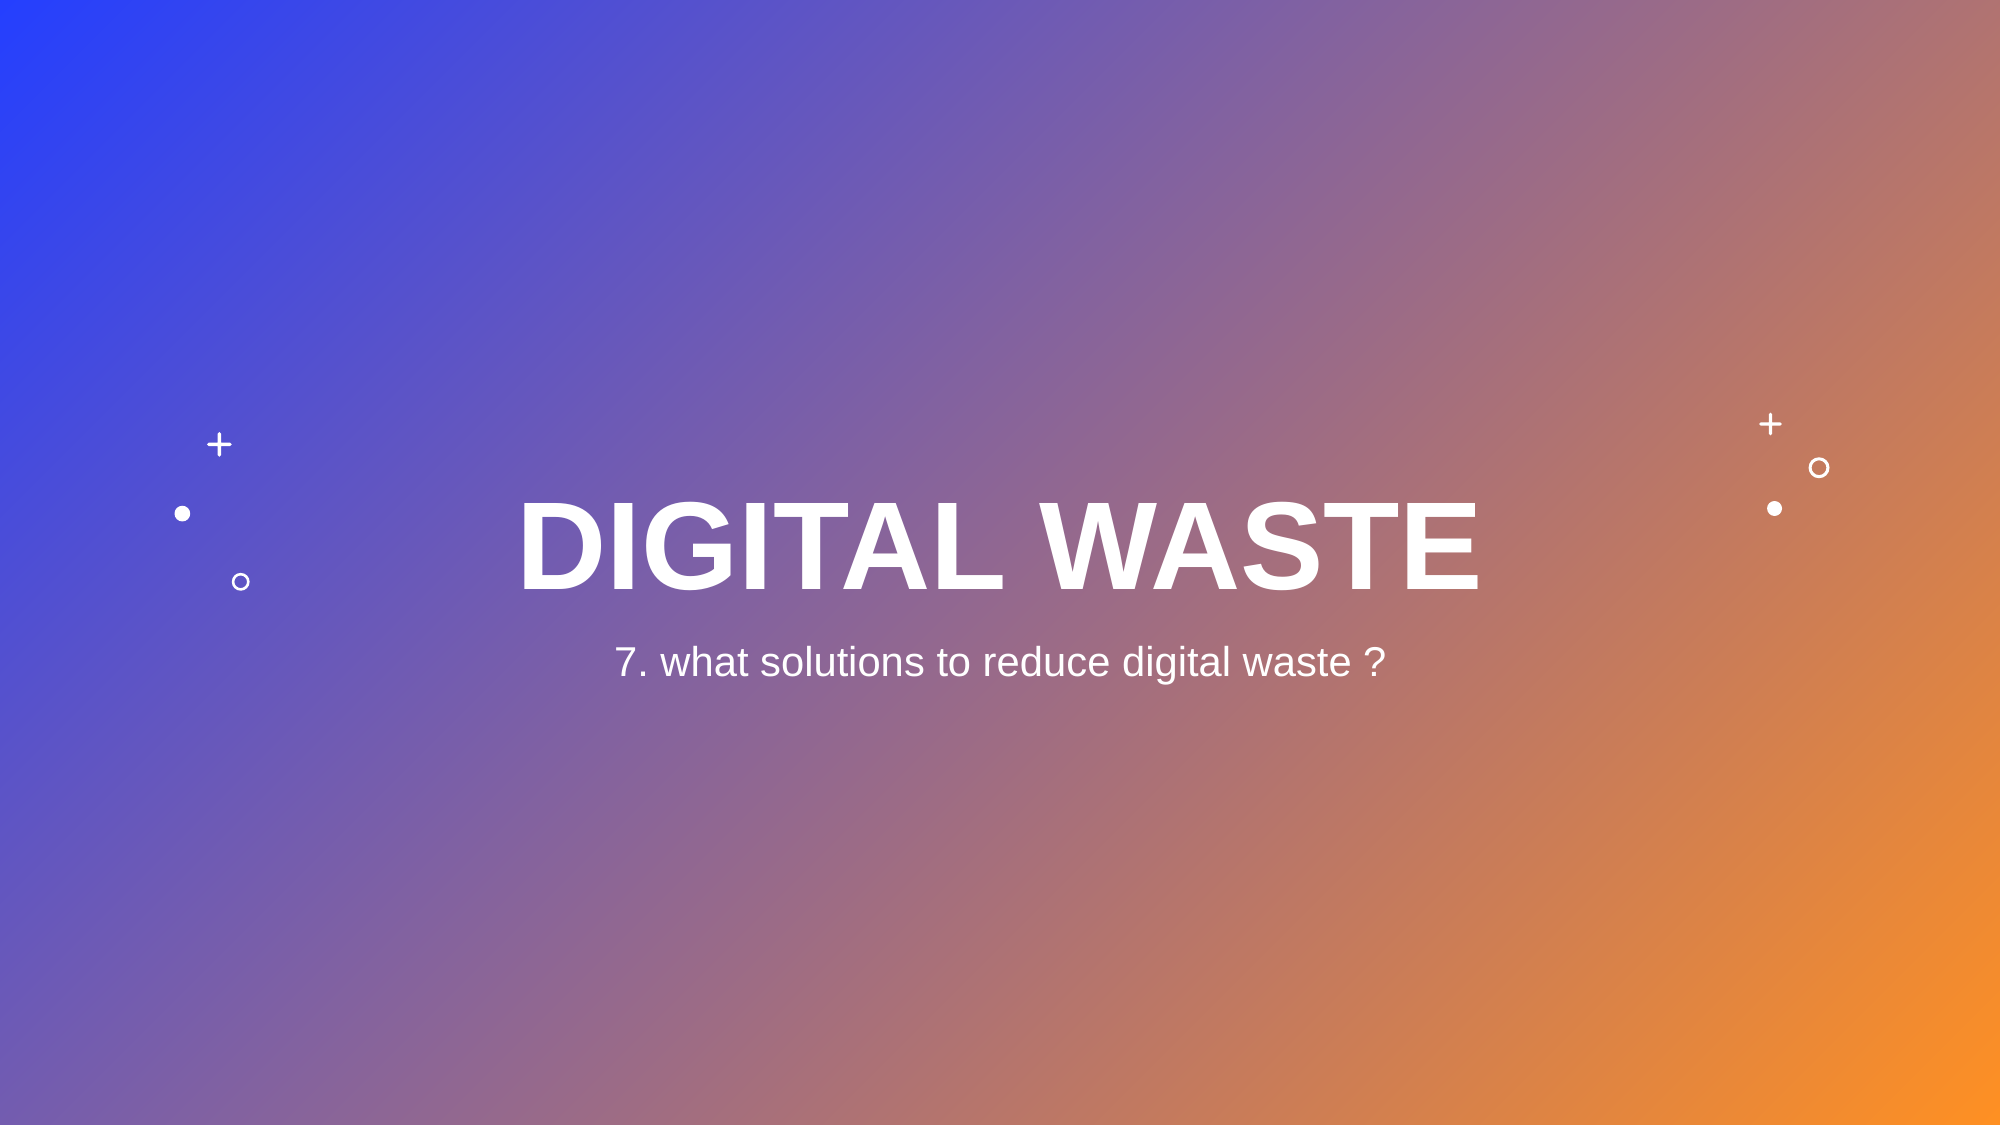

# DIGITAL WASTE
7. what solutions to reduce digital waste ?